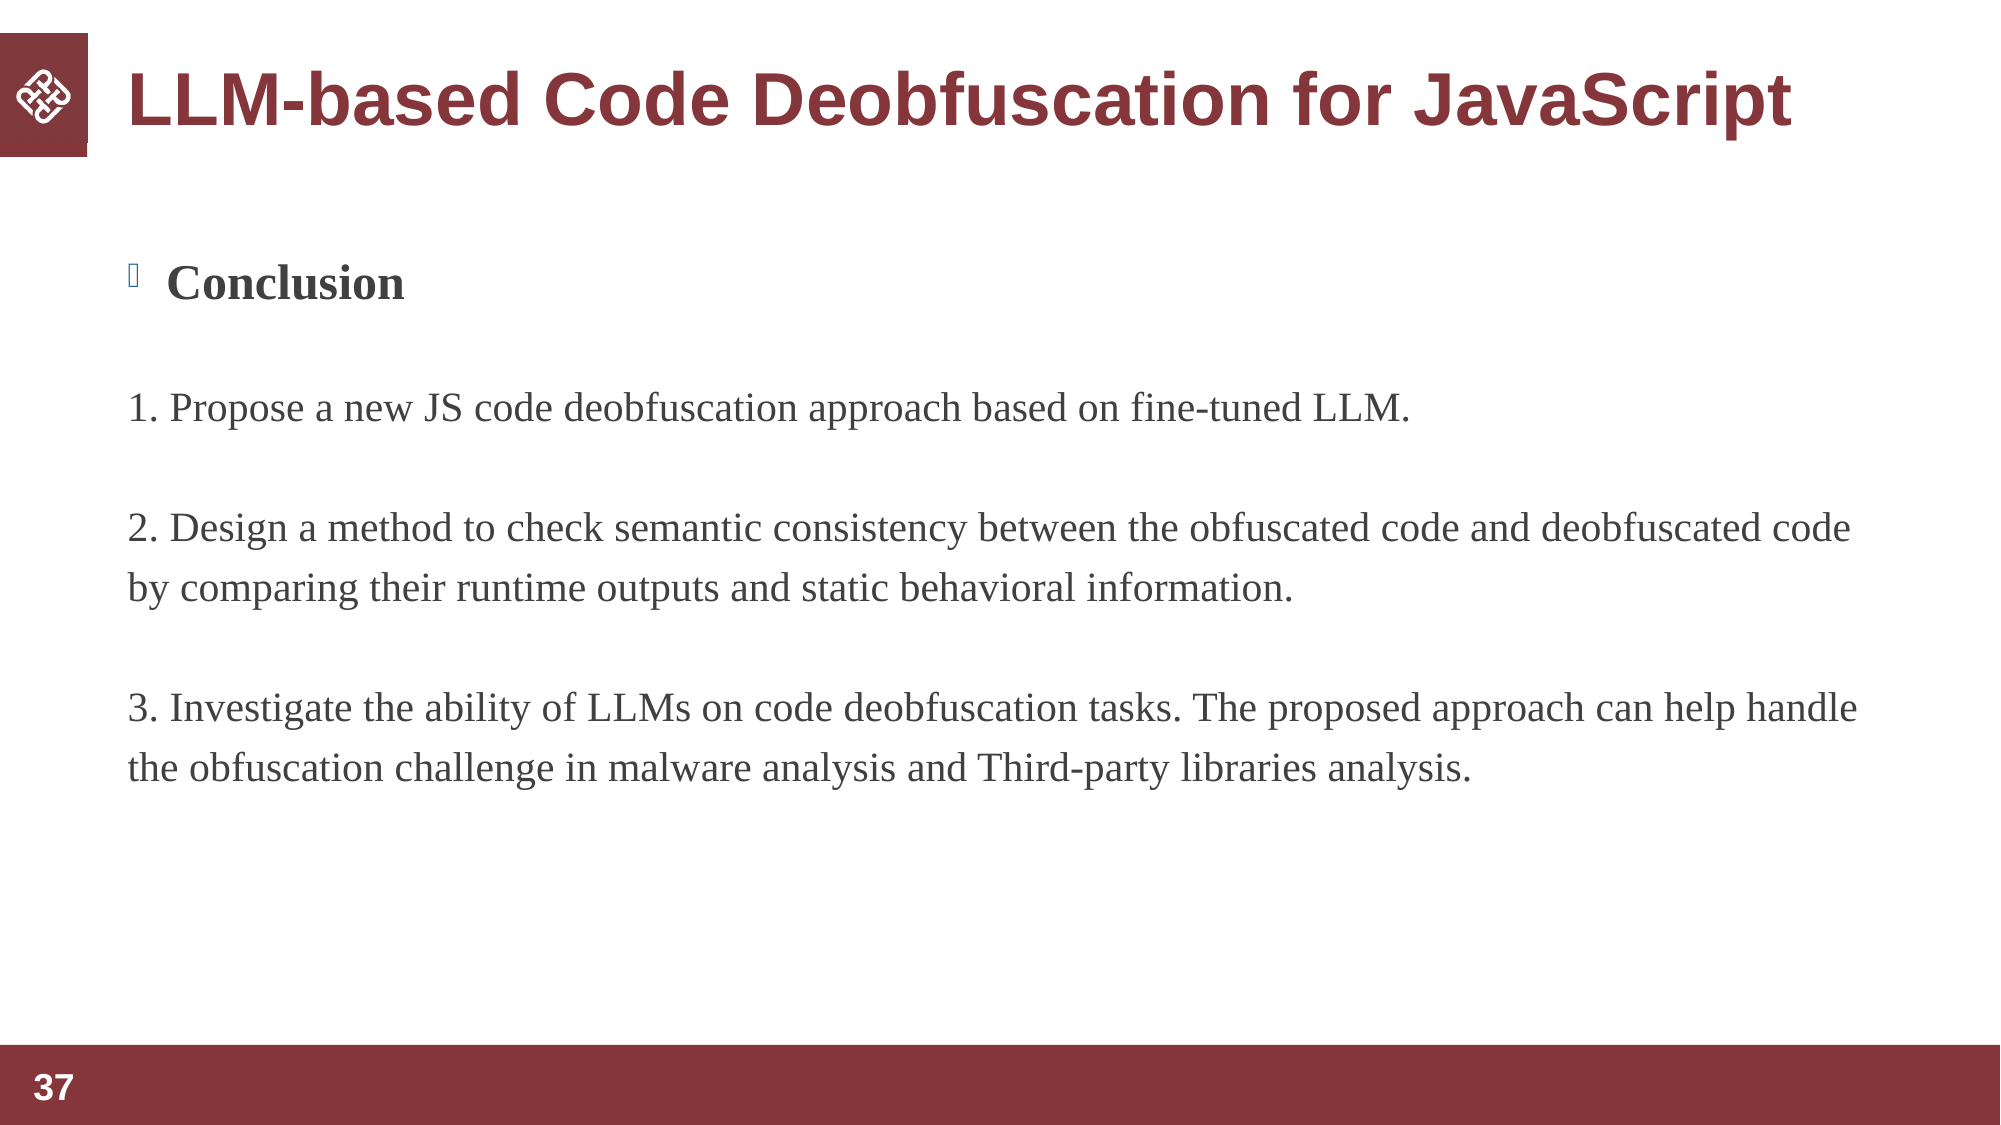

# LLM-based Code Deobfuscation for JavaScript
Conclusion

1. Propose a new JS code deobfuscation approach based on fine-tuned LLM.

2. Design a method to check semantic consistency between the obfuscated code and deobfuscated code by comparing their runtime outputs and static behavioral information.

3. Investigate the ability of LLMs on code deobfuscation tasks. The proposed approach can help handle the obfuscation challenge in malware analysis and Third-party libraries analysis.